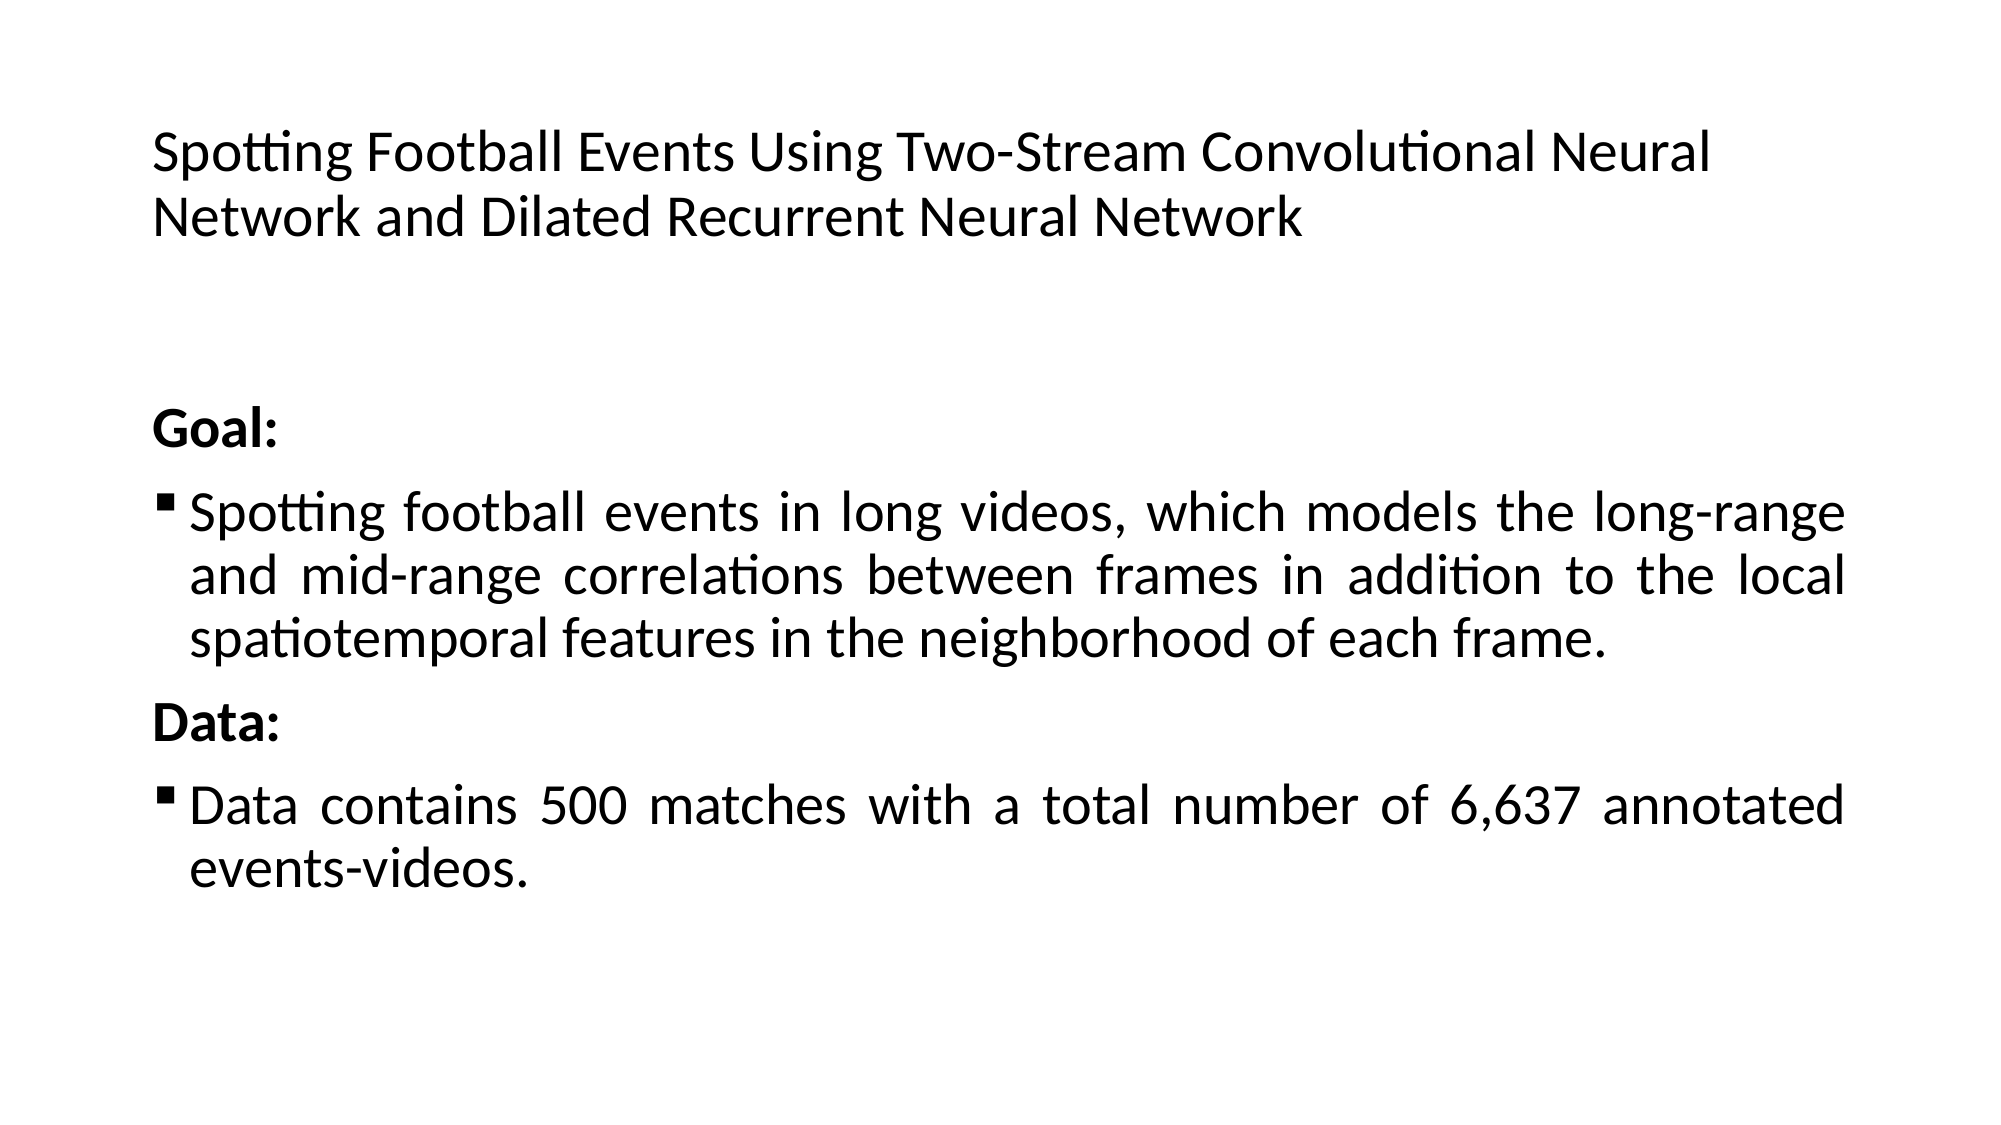

# Spotting Football Events Using Two-Stream Convolutional Neural Network and Dilated Recurrent Neural Network

Goal:
Spotting football events in long videos, which models the long-range and mid-range correlations between frames in addition to the local spatiotemporal features in the neighborhood of each frame.
Data:
Data contains 500 matches with a total number of 6,637 annotated events-videos.